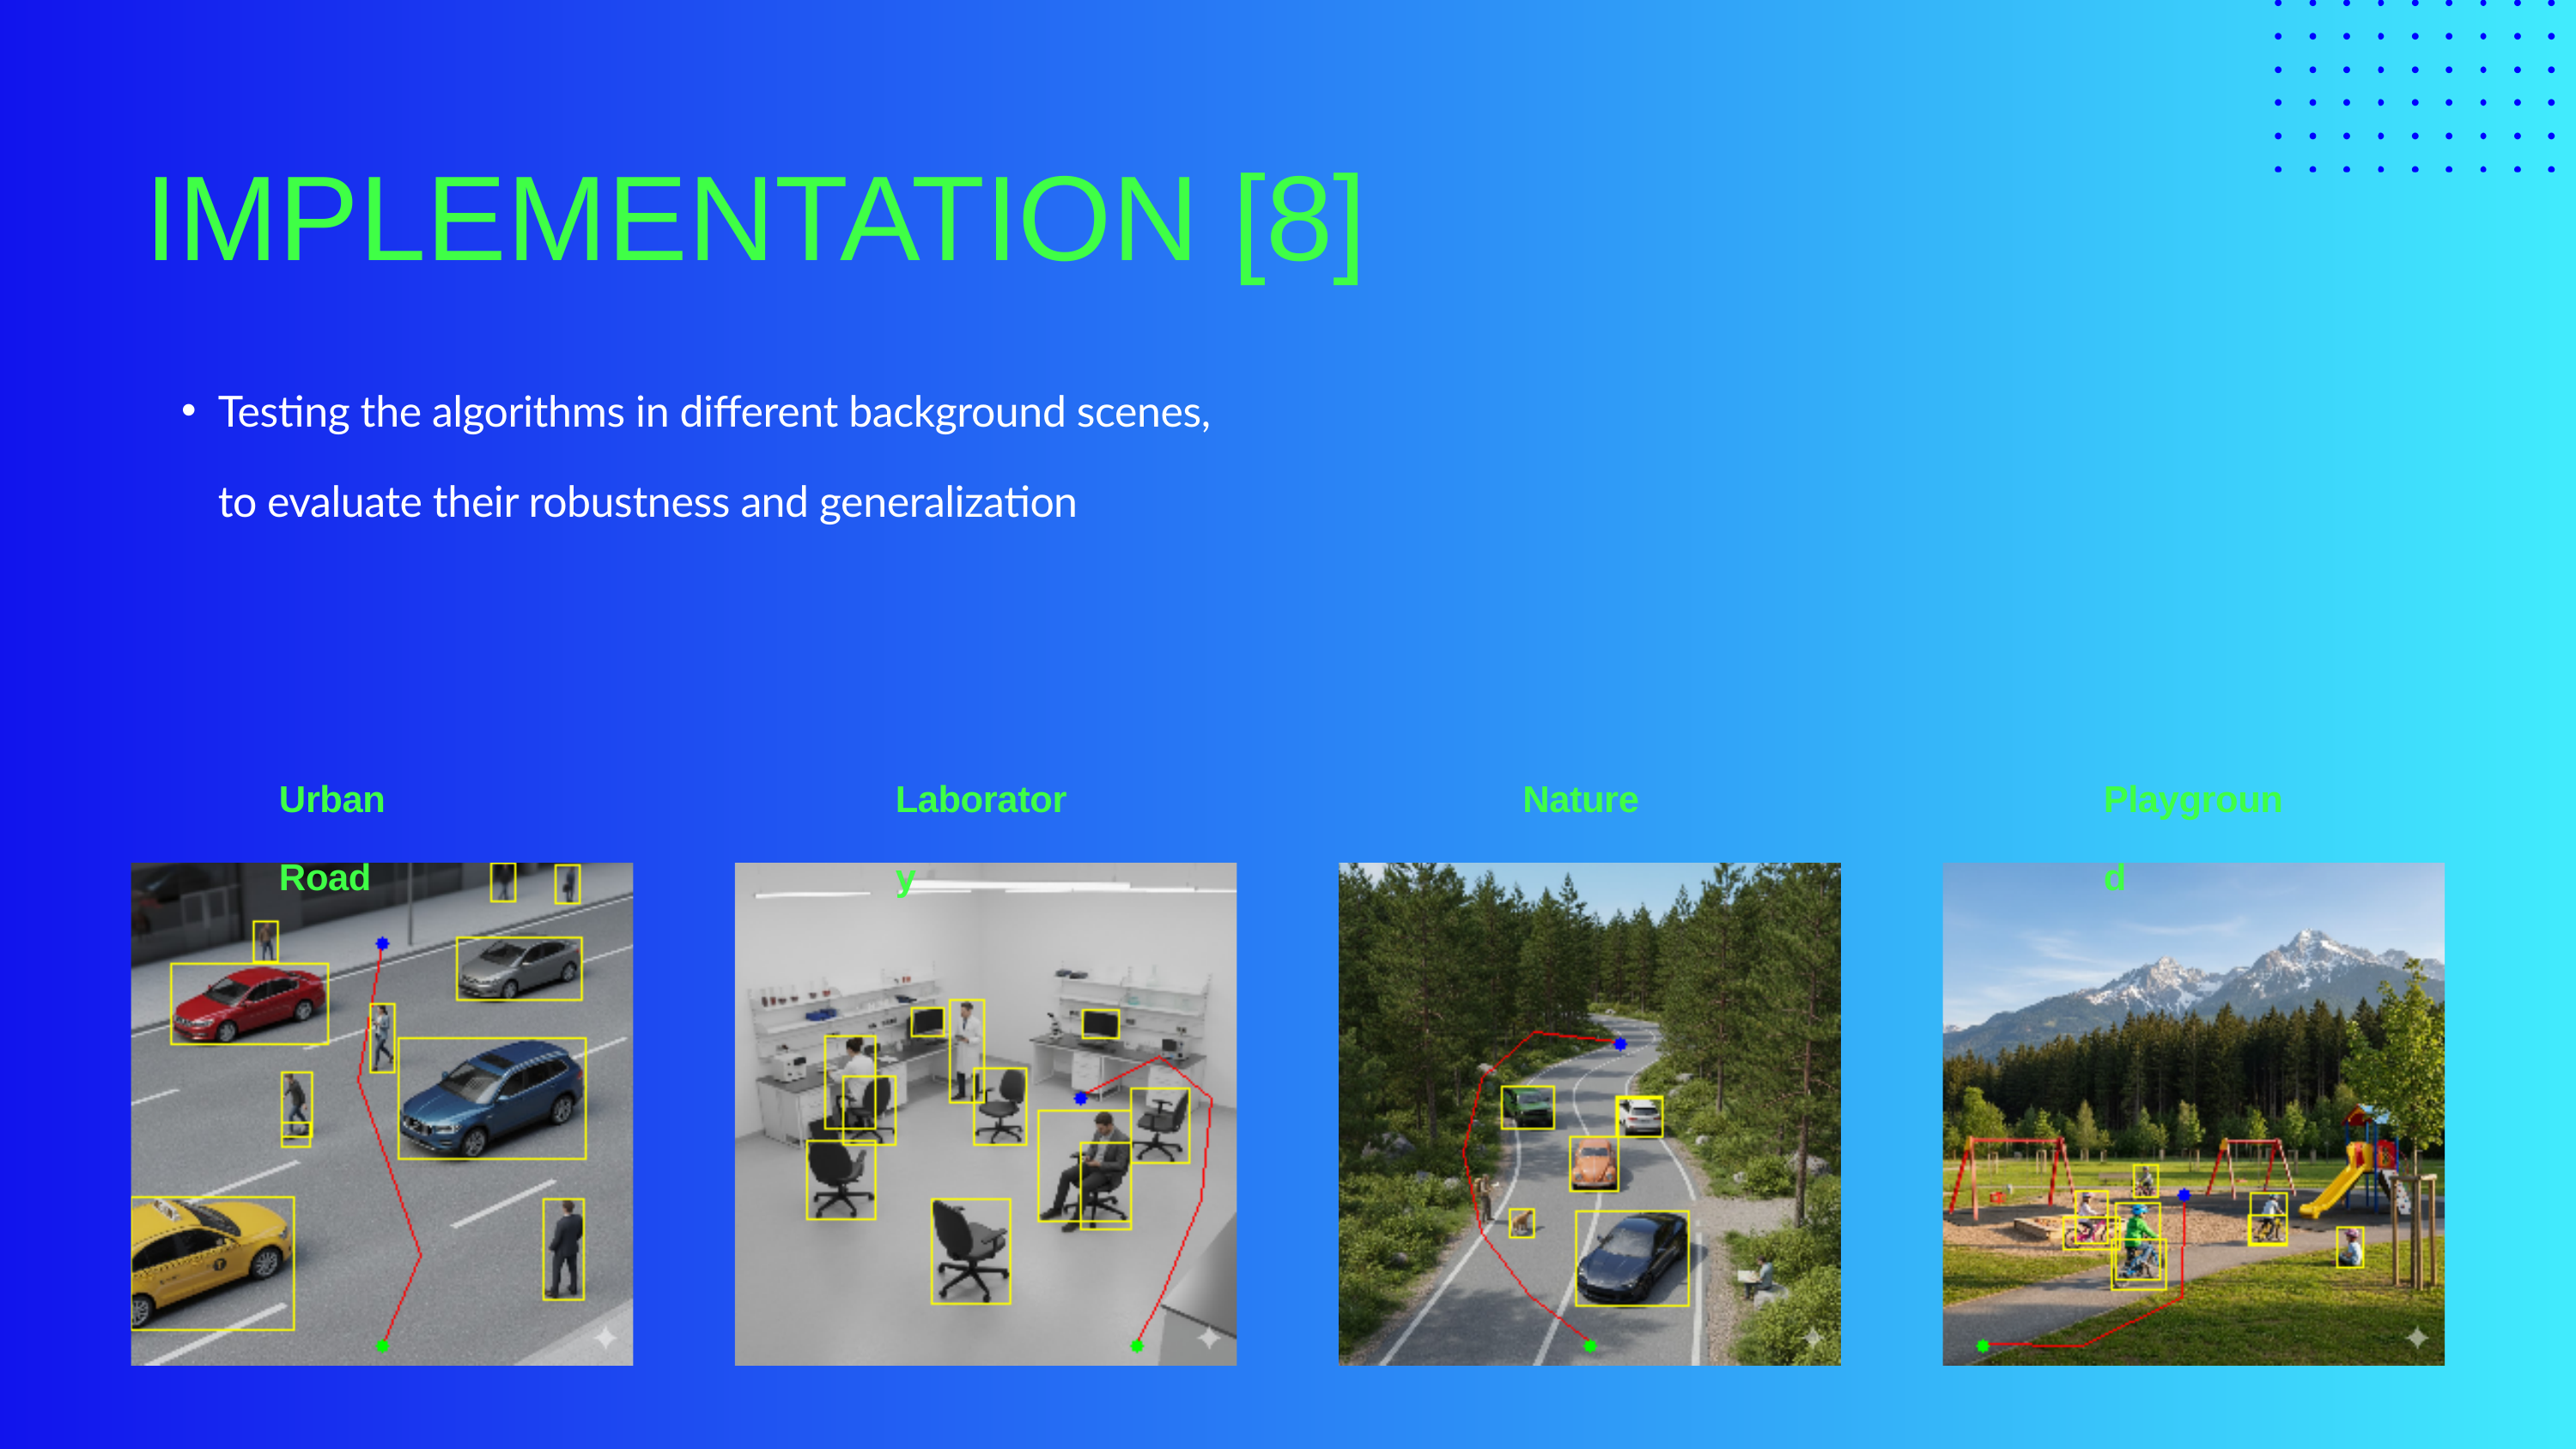

IMPLEMENTATION [8]
Testing the algorithms in different background scenes, to evaluate their robustness and generalization
Urban Road
Laboratory
Nature
Playground